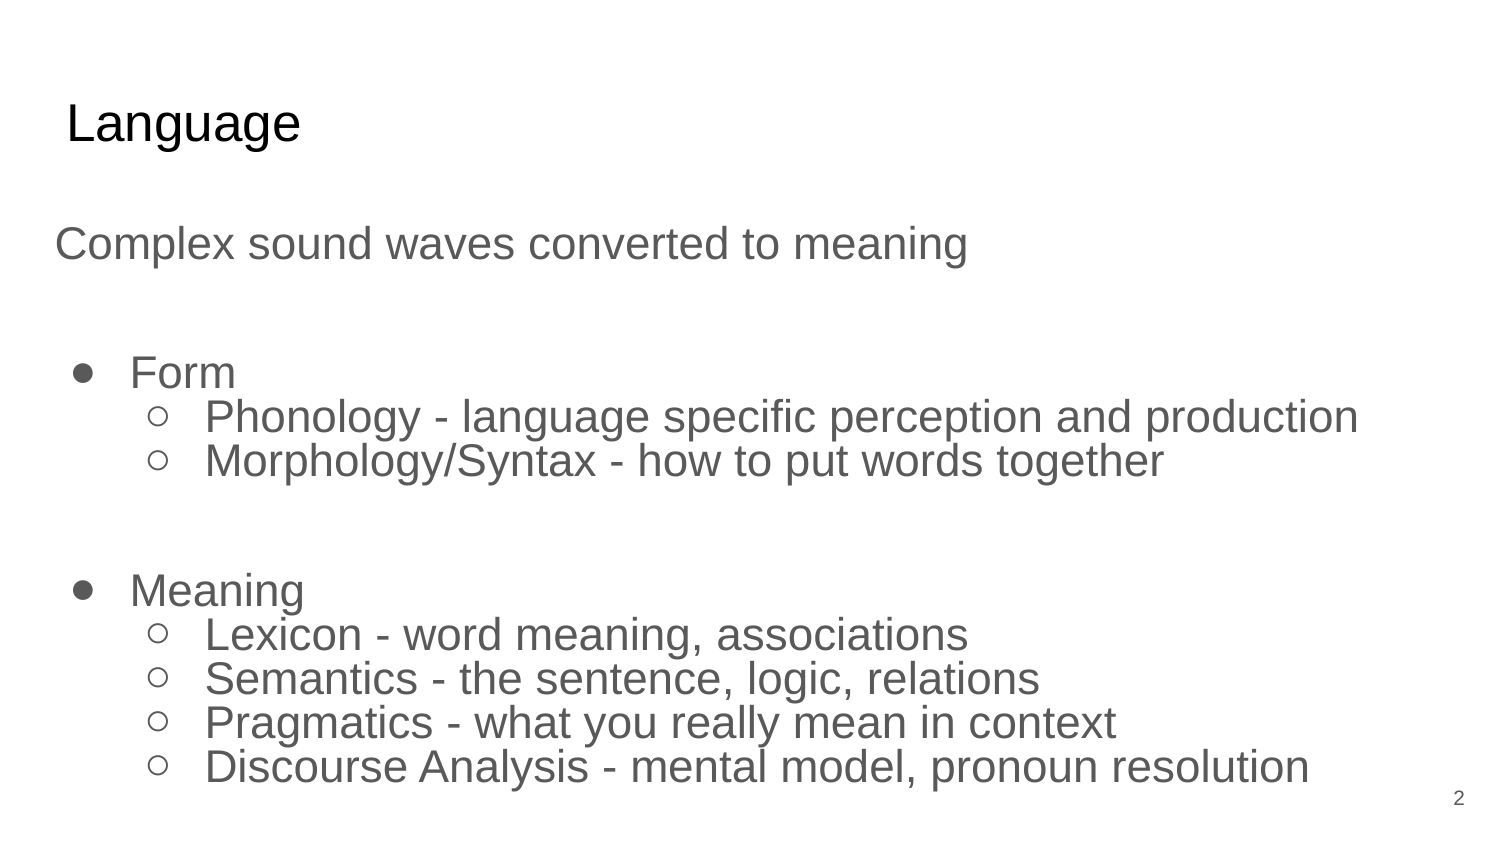

# Language
Complex sound waves converted to meaning

Form
Phonology - language specific perception and production
Morphology/Syntax - how to put words together

Meaning
Lexicon - word meaning, associations
Semantics - the sentence, logic, relations
Pragmatics - what you really mean in context
Discourse Analysis - mental model, pronoun resolution

2